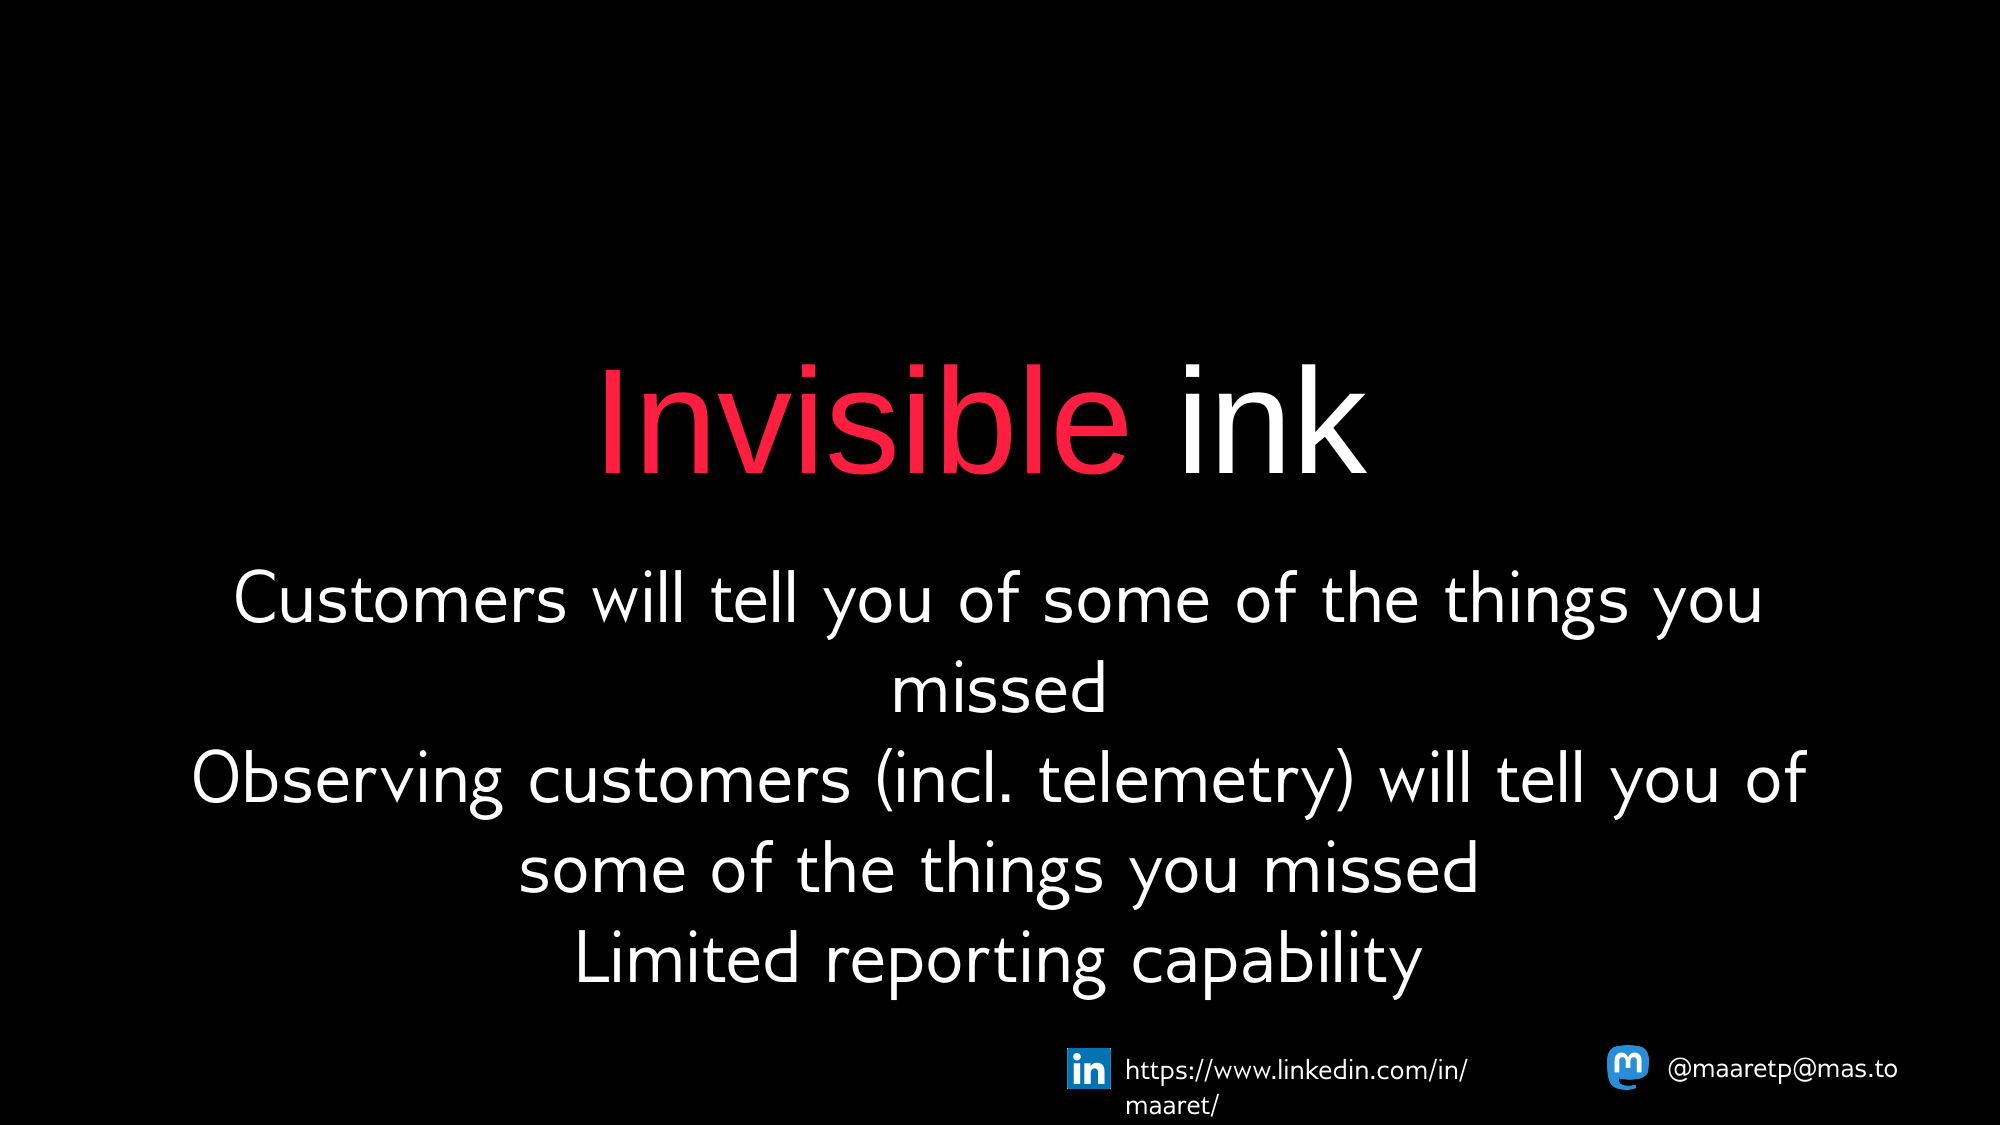

Invisible ink
Customers will tell you of some of the things you missed
Observing customers (incl. telemetry) will tell you of some of the things you missed
Limited reporting capability